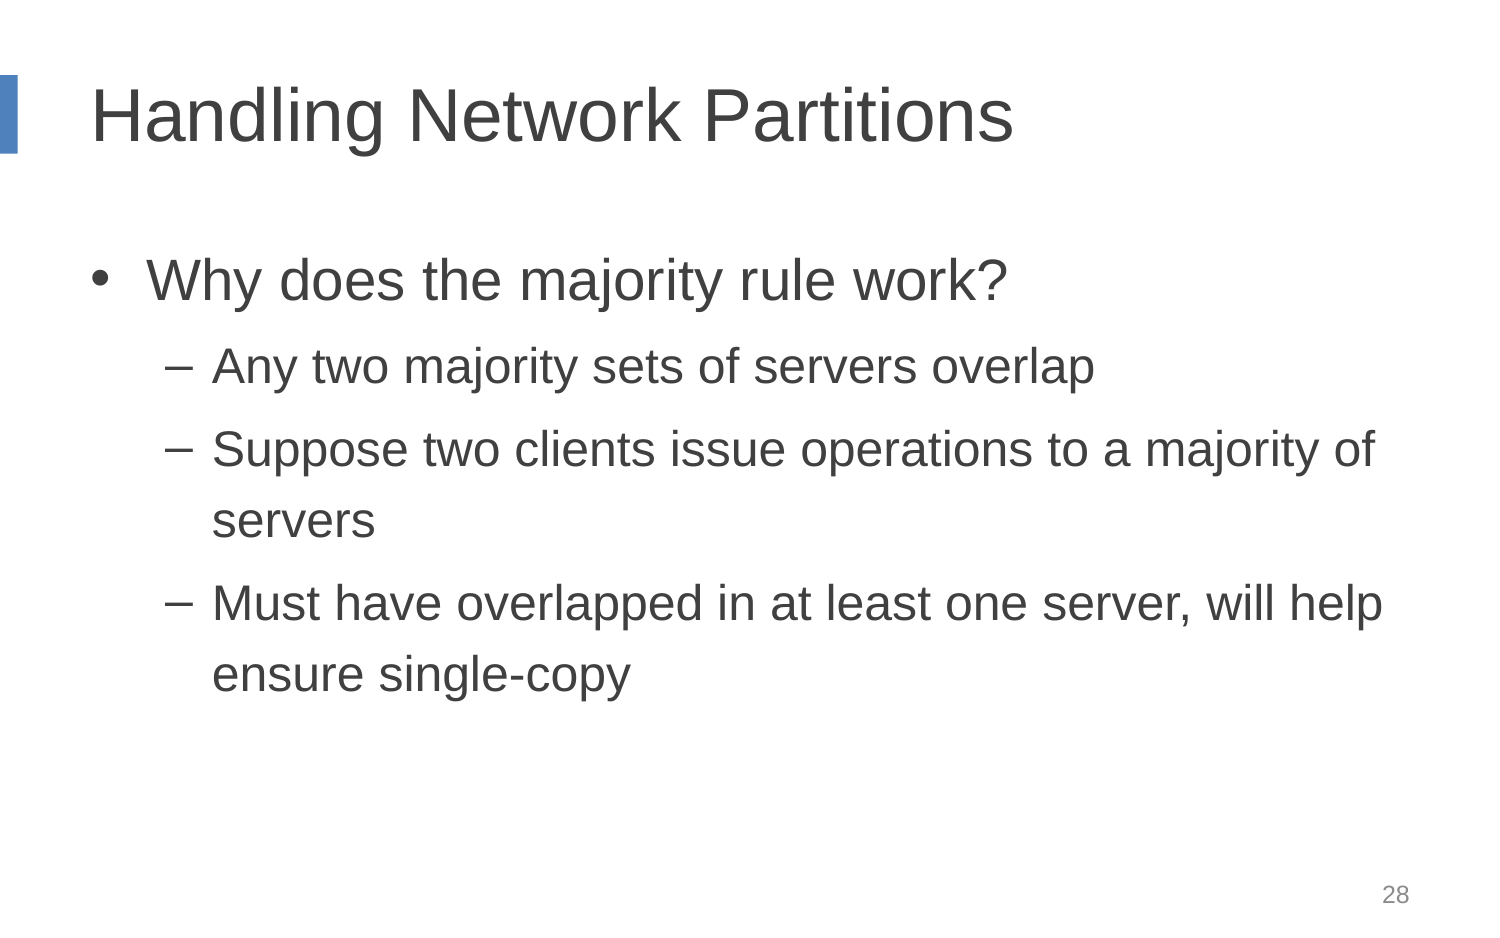

# Handling Network Partitions
Why does the majority rule work?
Any two majority sets of servers overlap
Suppose two clients issue operations to a majority of servers
Must have overlapped in at least one server, will help ensure single-copy
28